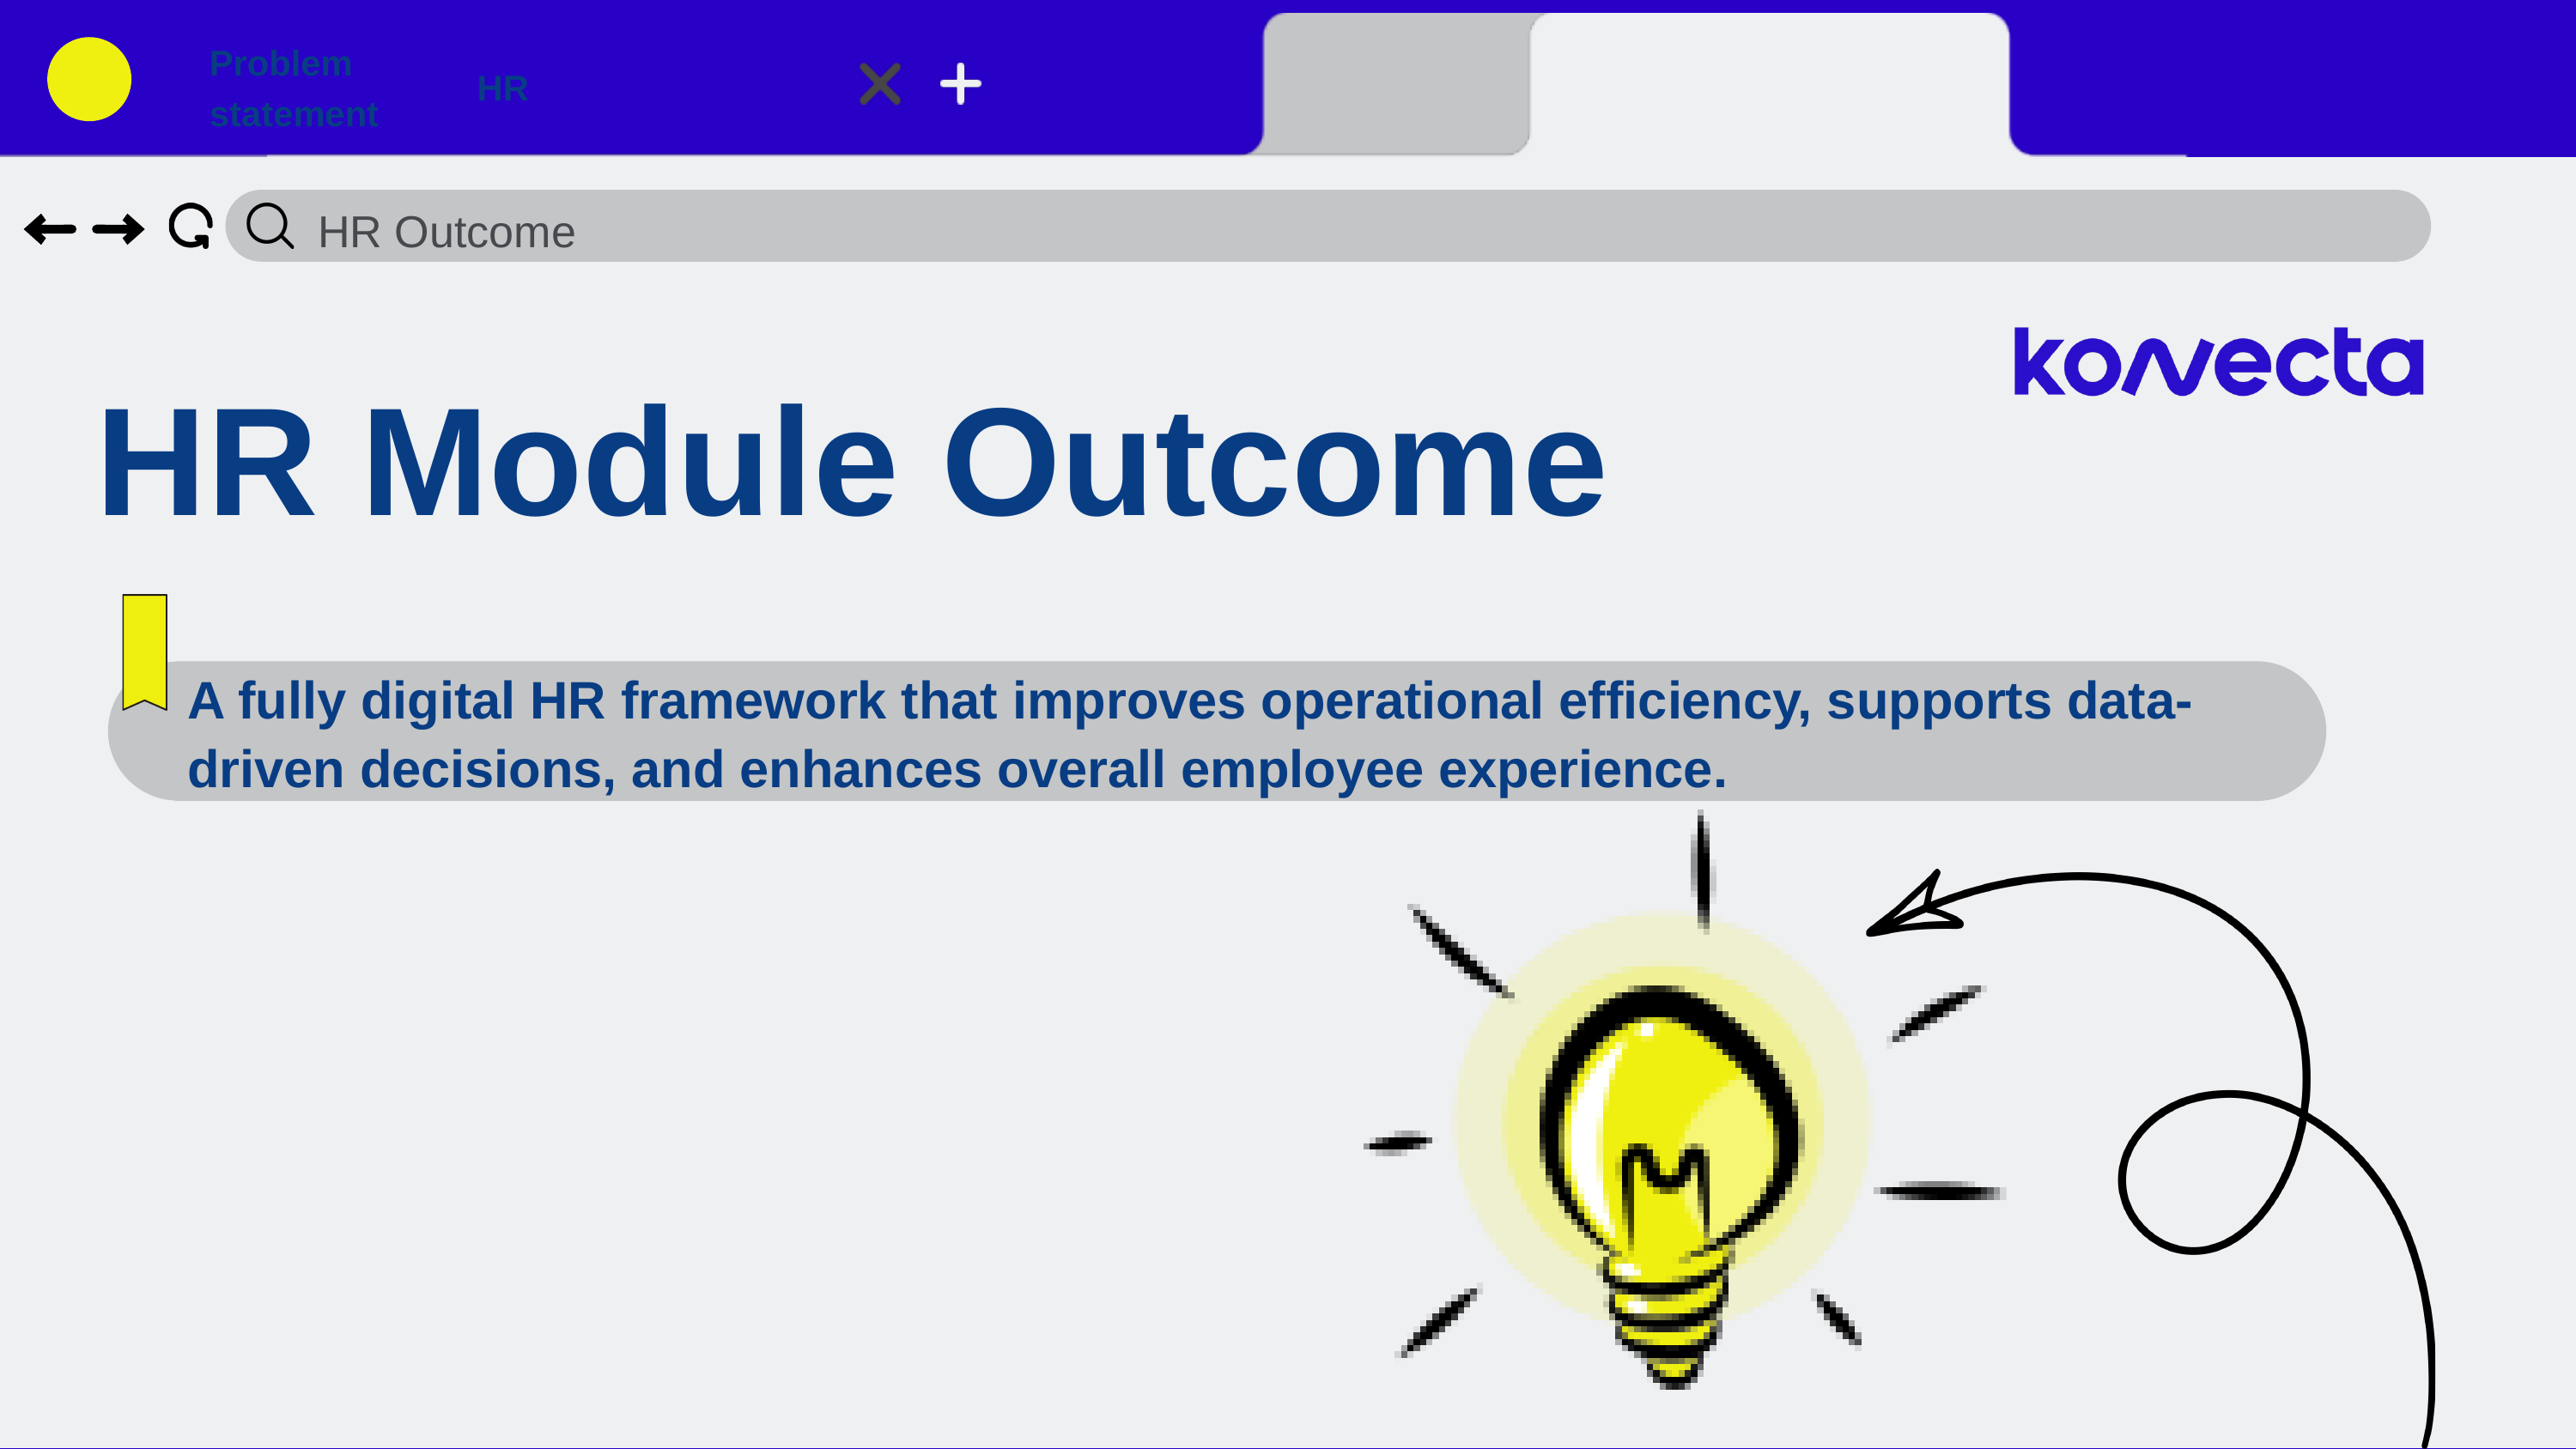

Problem statement

HR

HR Outcome

HR Module Outcome

A fully digital HR framework that improves operational efficiency, supports data-driven decisions, and enhances overall employee experience.